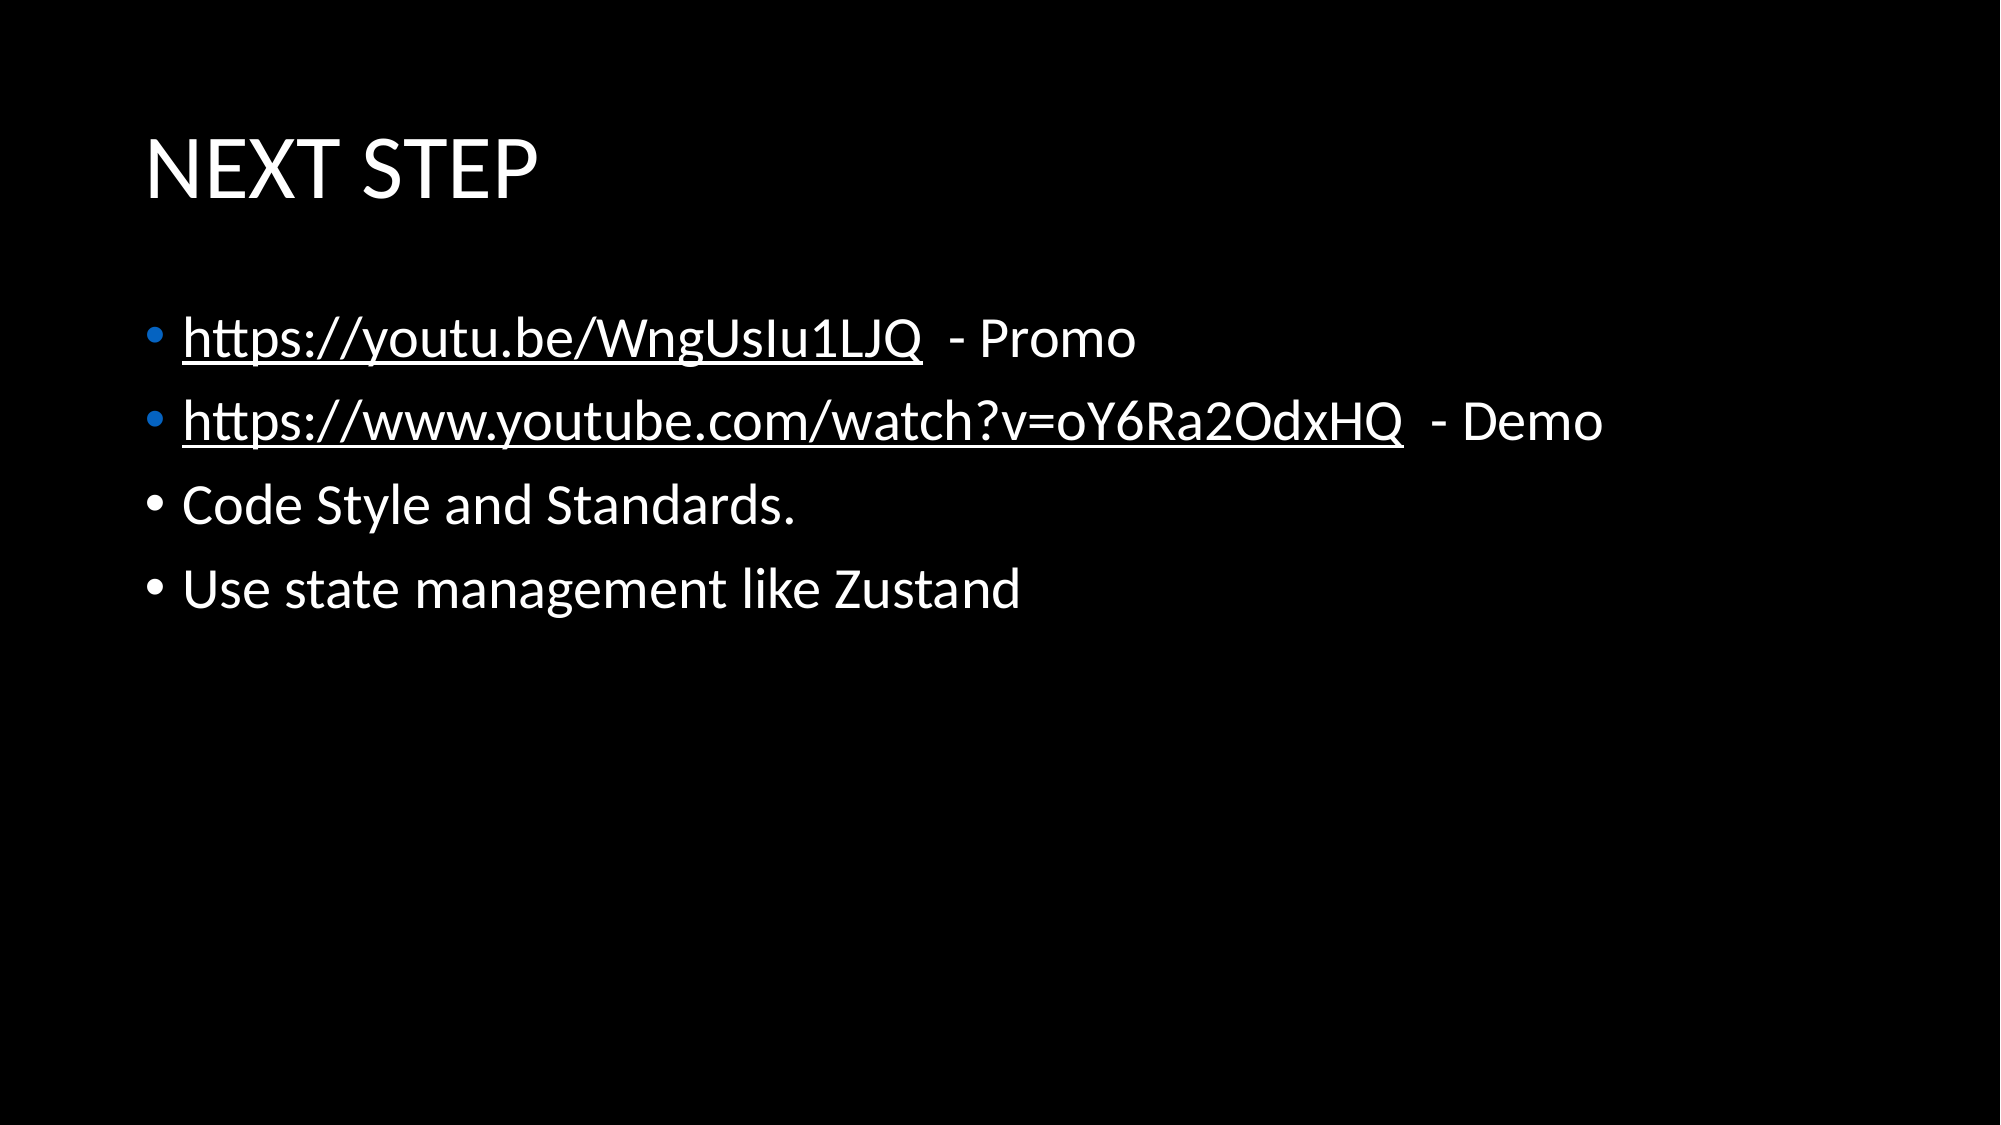

# NEXT STEP
https://youtu.be/WngUsIu1LJQ  - Promo
https://www.youtube.com/watch?v=oY6Ra2OdxHQ  - Demo
Code Style and Standards.
Use state management like Zustand